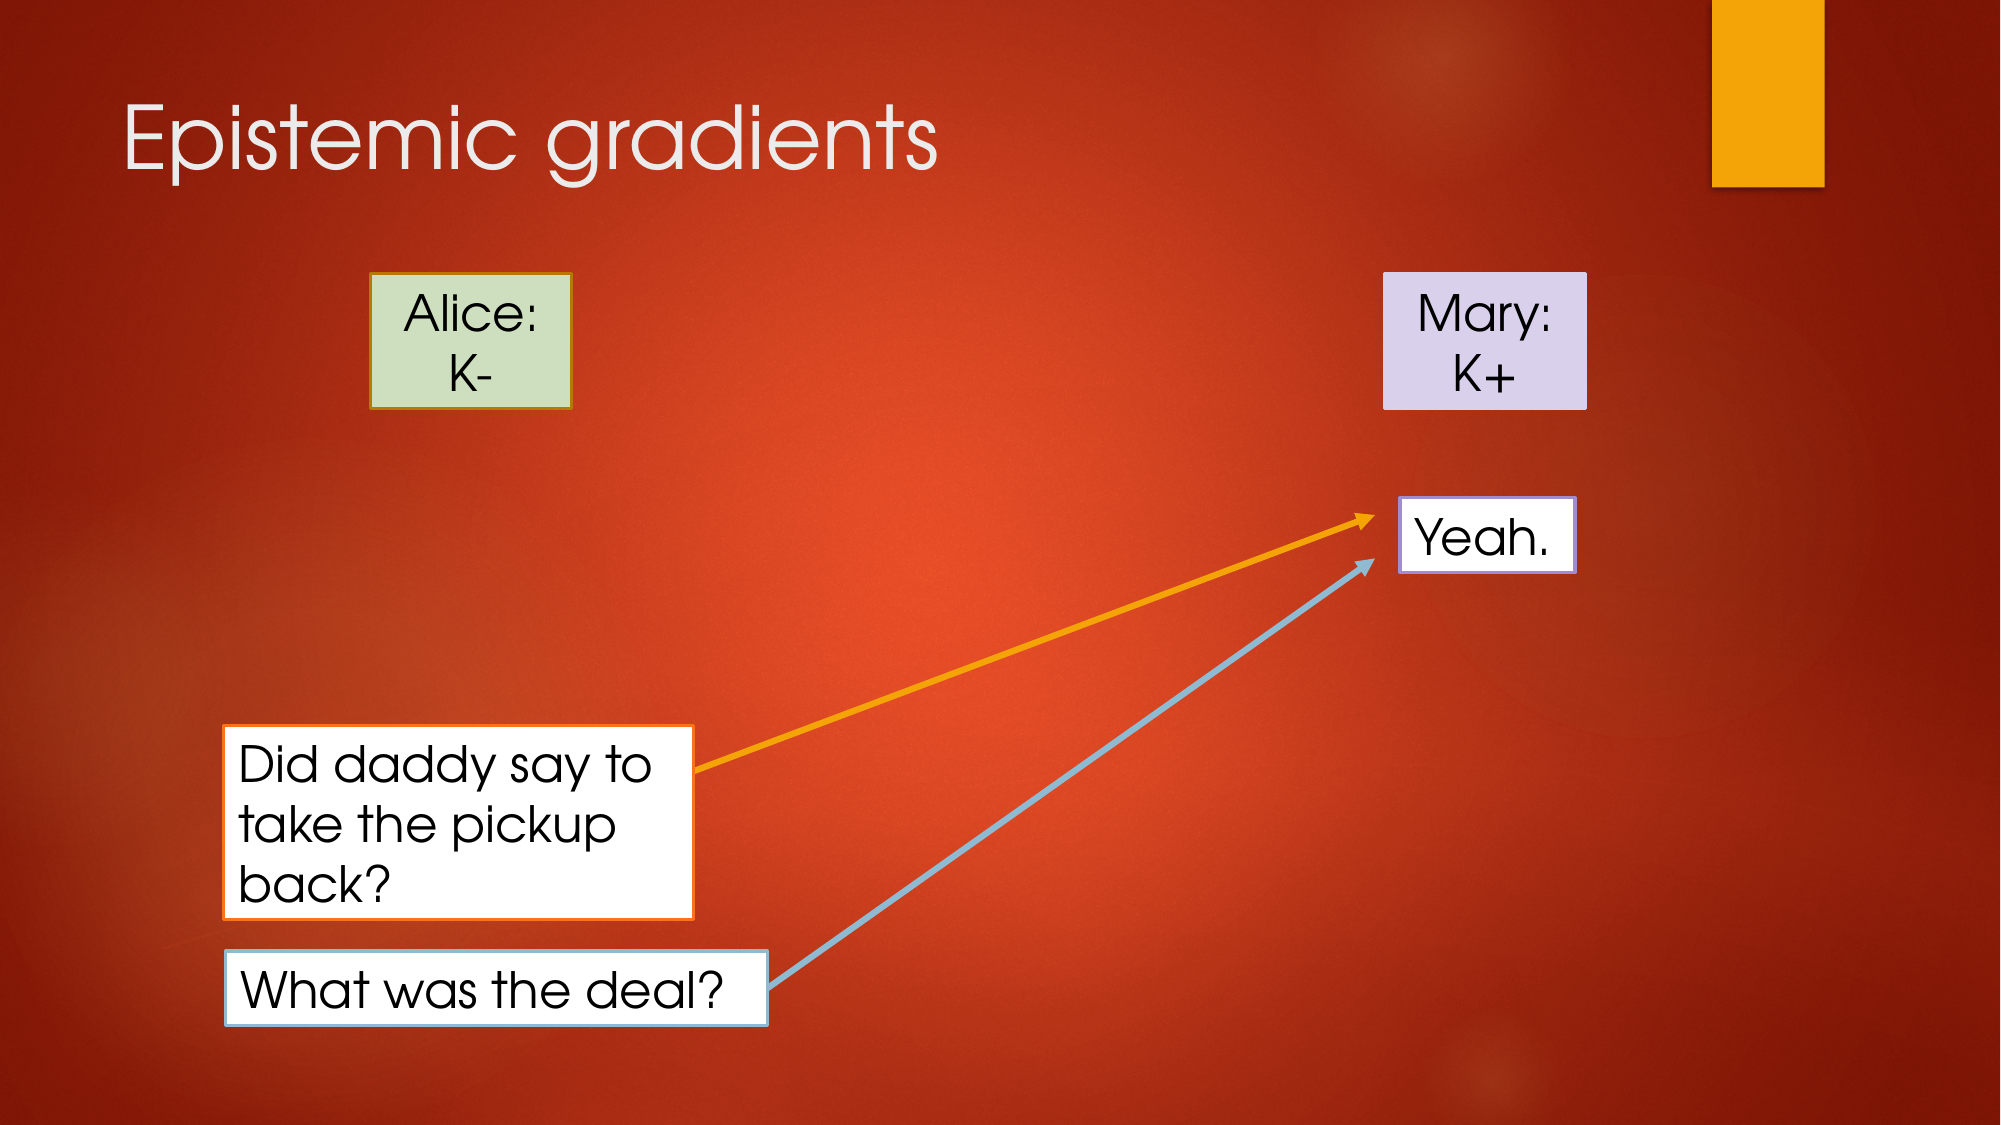

# Epistemic gradients
Mary: K+
Alice: K-
Yeah.
Did daddy say to take the pickup back?
What was the deal?